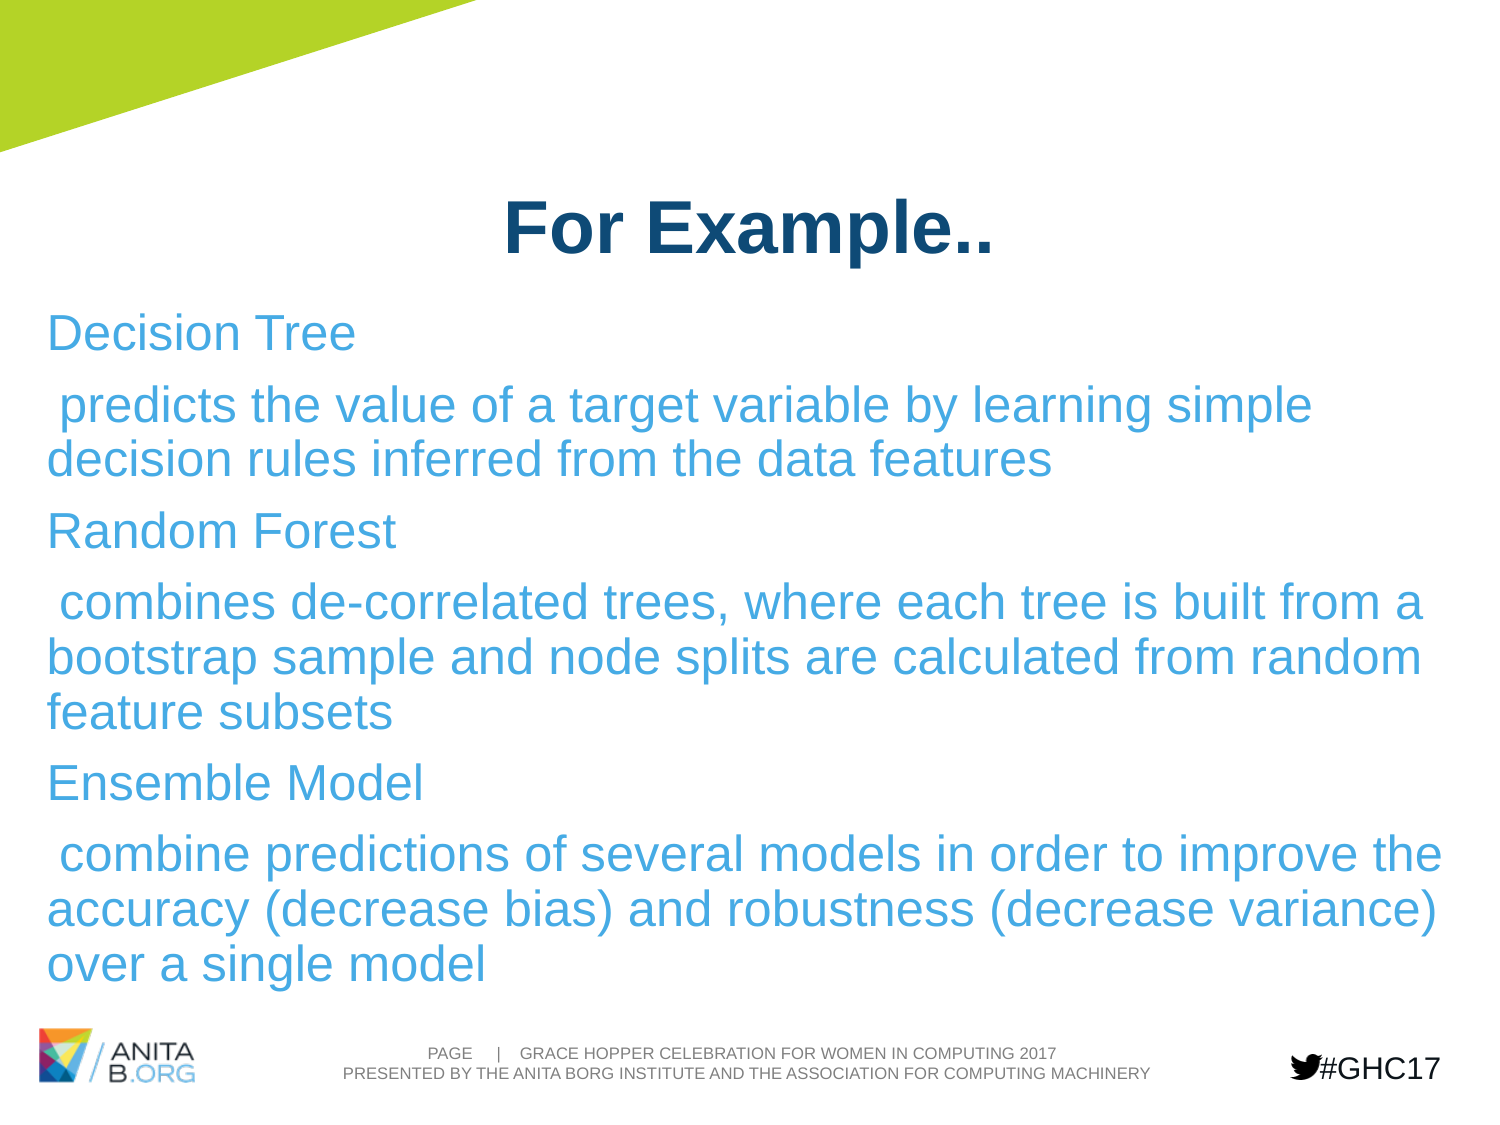

# For Example..
Decision Tree
predicts the value of a target variable by learning simple decision rules inferred from the data features
Random Forest
combines de-correlated trees, where each tree is built from a bootstrap sample and node splits are calculated from random feature subsets
Ensemble Model
combine predictions of several models in order to improve the accuracy (decrease bias) and robustness (decrease variance) over a single model